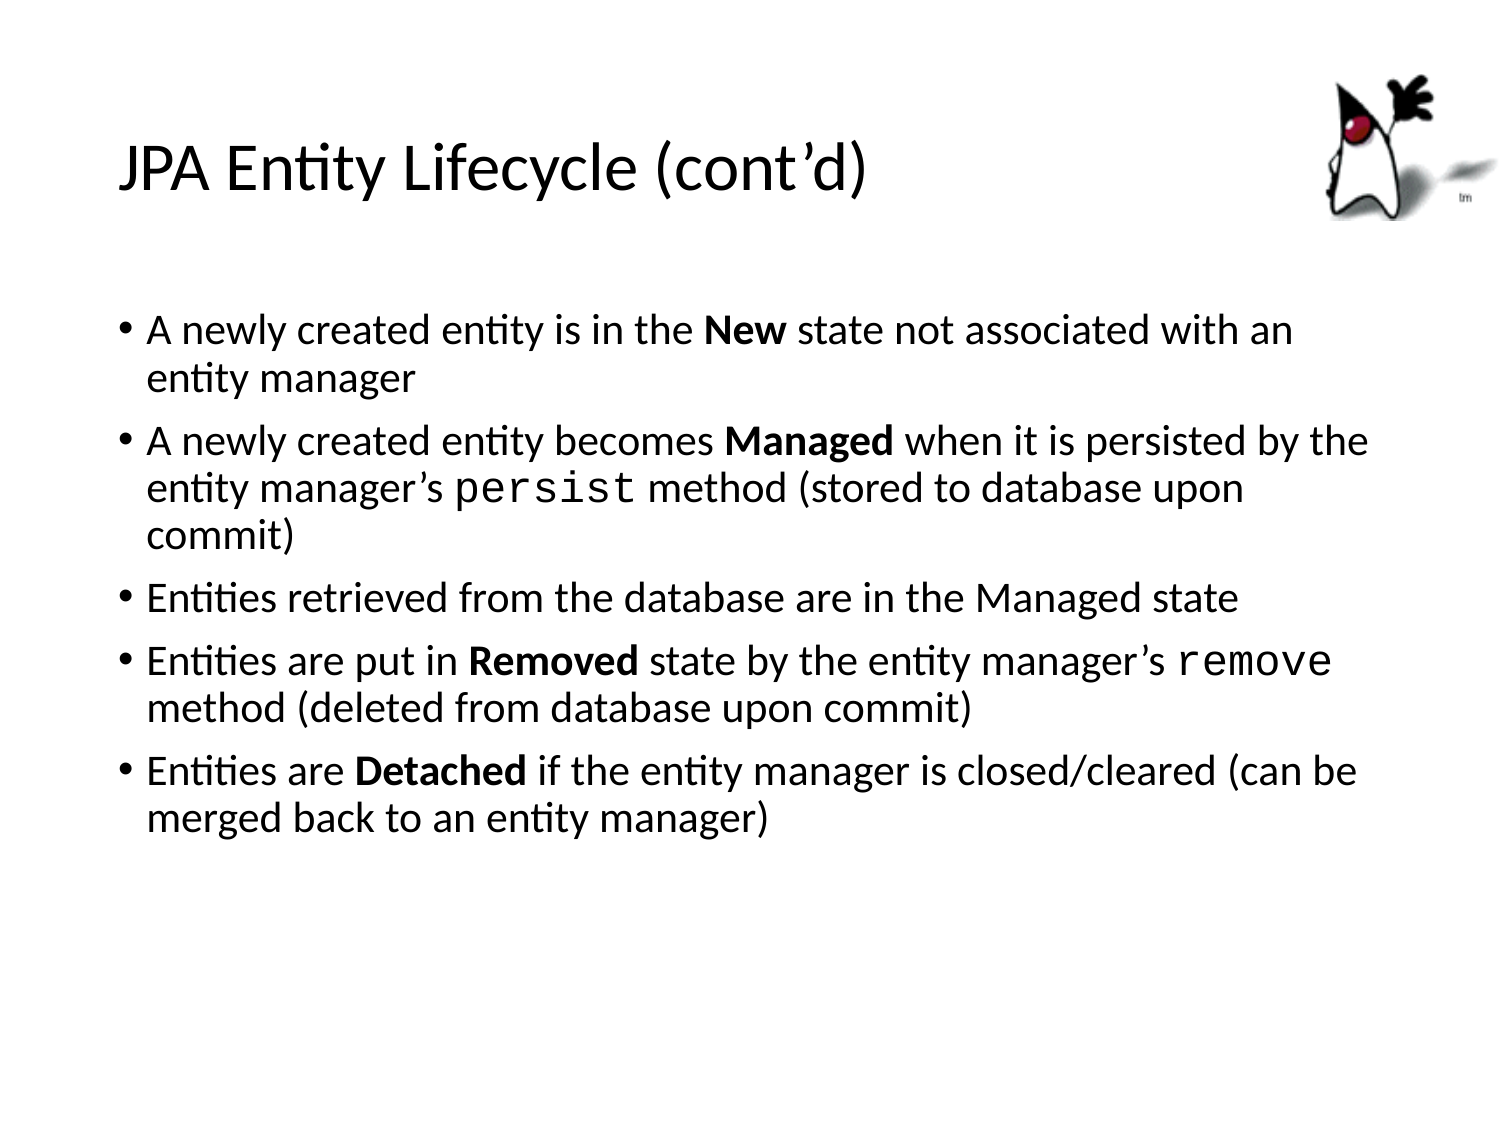

# JPA Entity Lifecycle (cont’d)
A newly created entity is in the New state not associated with an entity manager
A newly created entity becomes Managed when it is persisted by the entity manager’s persist method (stored to database upon commit)
Entities retrieved from the database are in the Managed state
Entities are put in Removed state by the entity manager’s remove method (deleted from database upon commit)
Entities are Detached if the entity manager is closed/cleared (can be merged back to an entity manager)